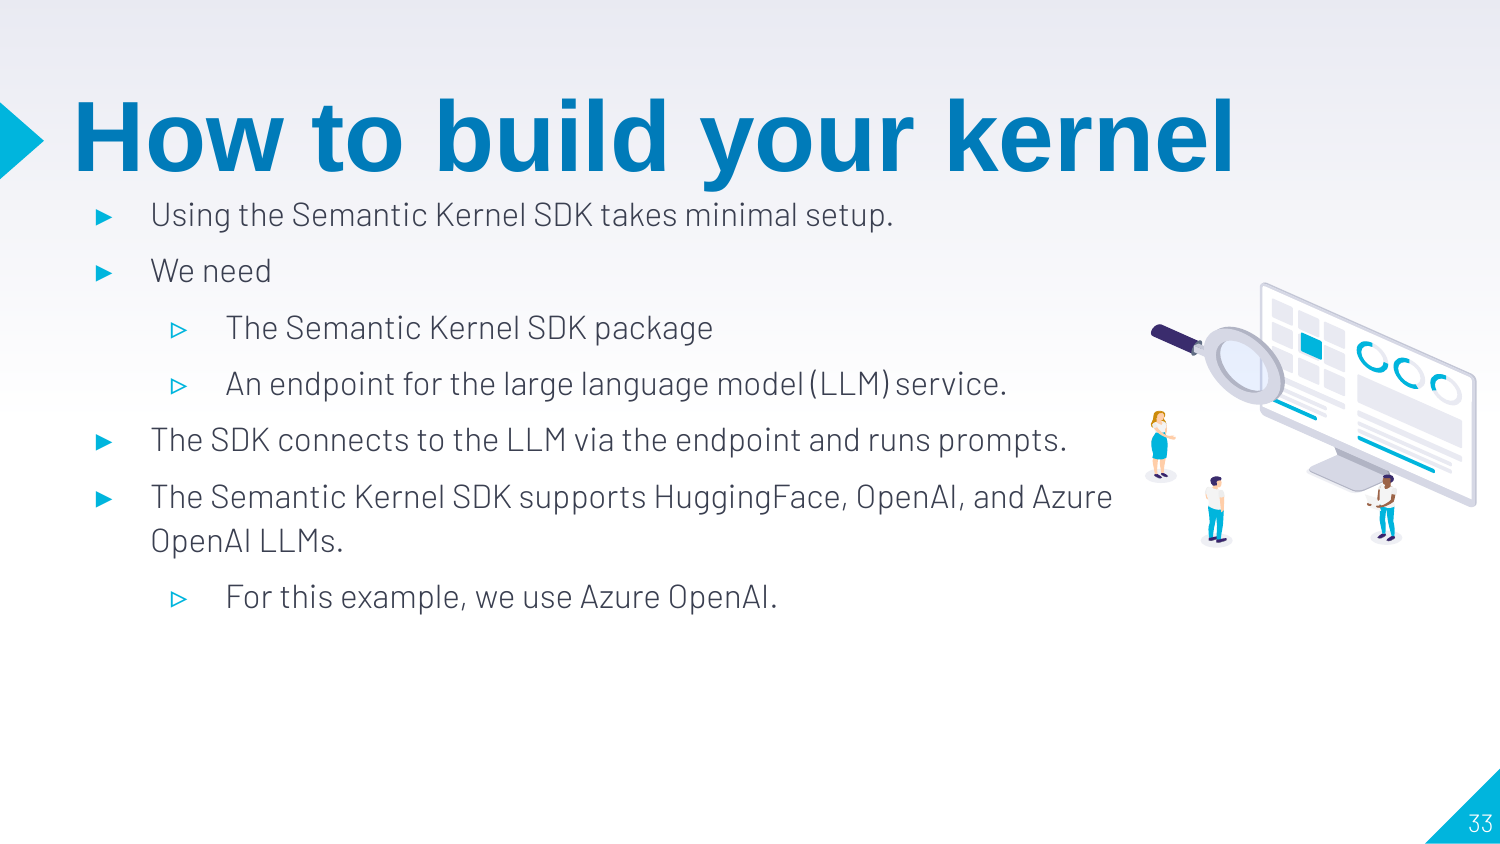

# How to build your kernel
Using the Semantic Kernel SDK takes minimal setup.
We need
The Semantic Kernel SDK package
An endpoint for the large language model (LLM) service.
The SDK connects to the LLM via the endpoint and runs prompts.
The Semantic Kernel SDK supports HuggingFace, OpenAI, and Azure OpenAI LLMs.
For this example, we use Azure OpenAI.

33